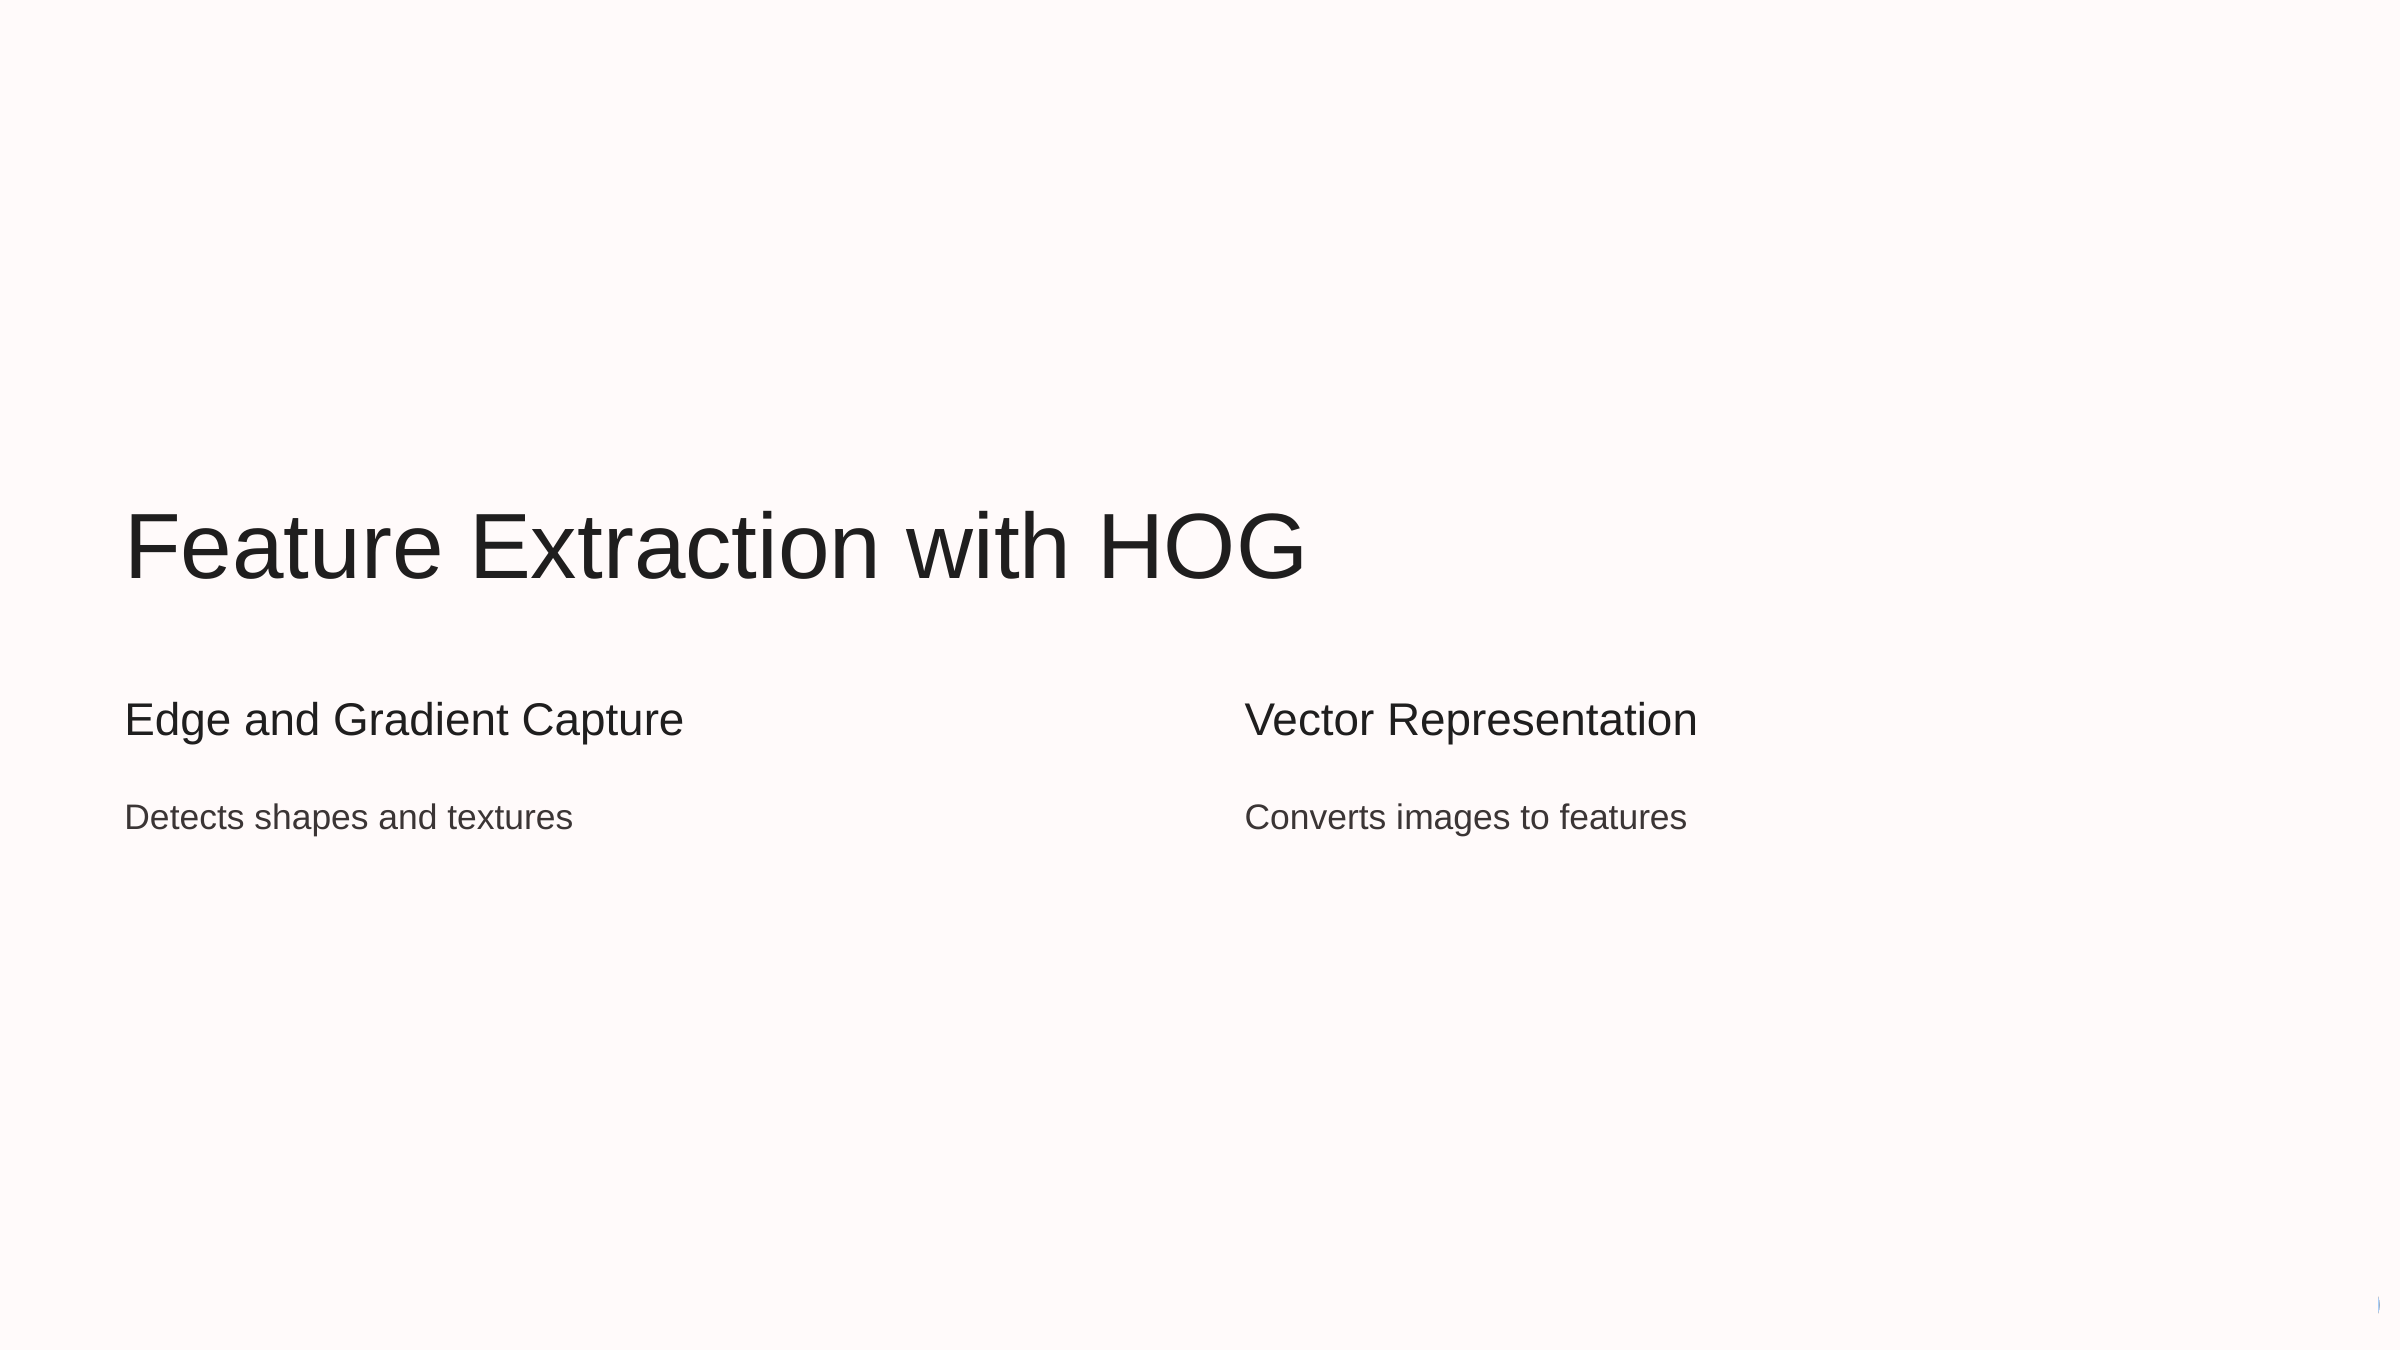

Feature Extraction with HOG
Edge and Gradient Capture
Vector Representation
Detects shapes and textures
Converts images to features